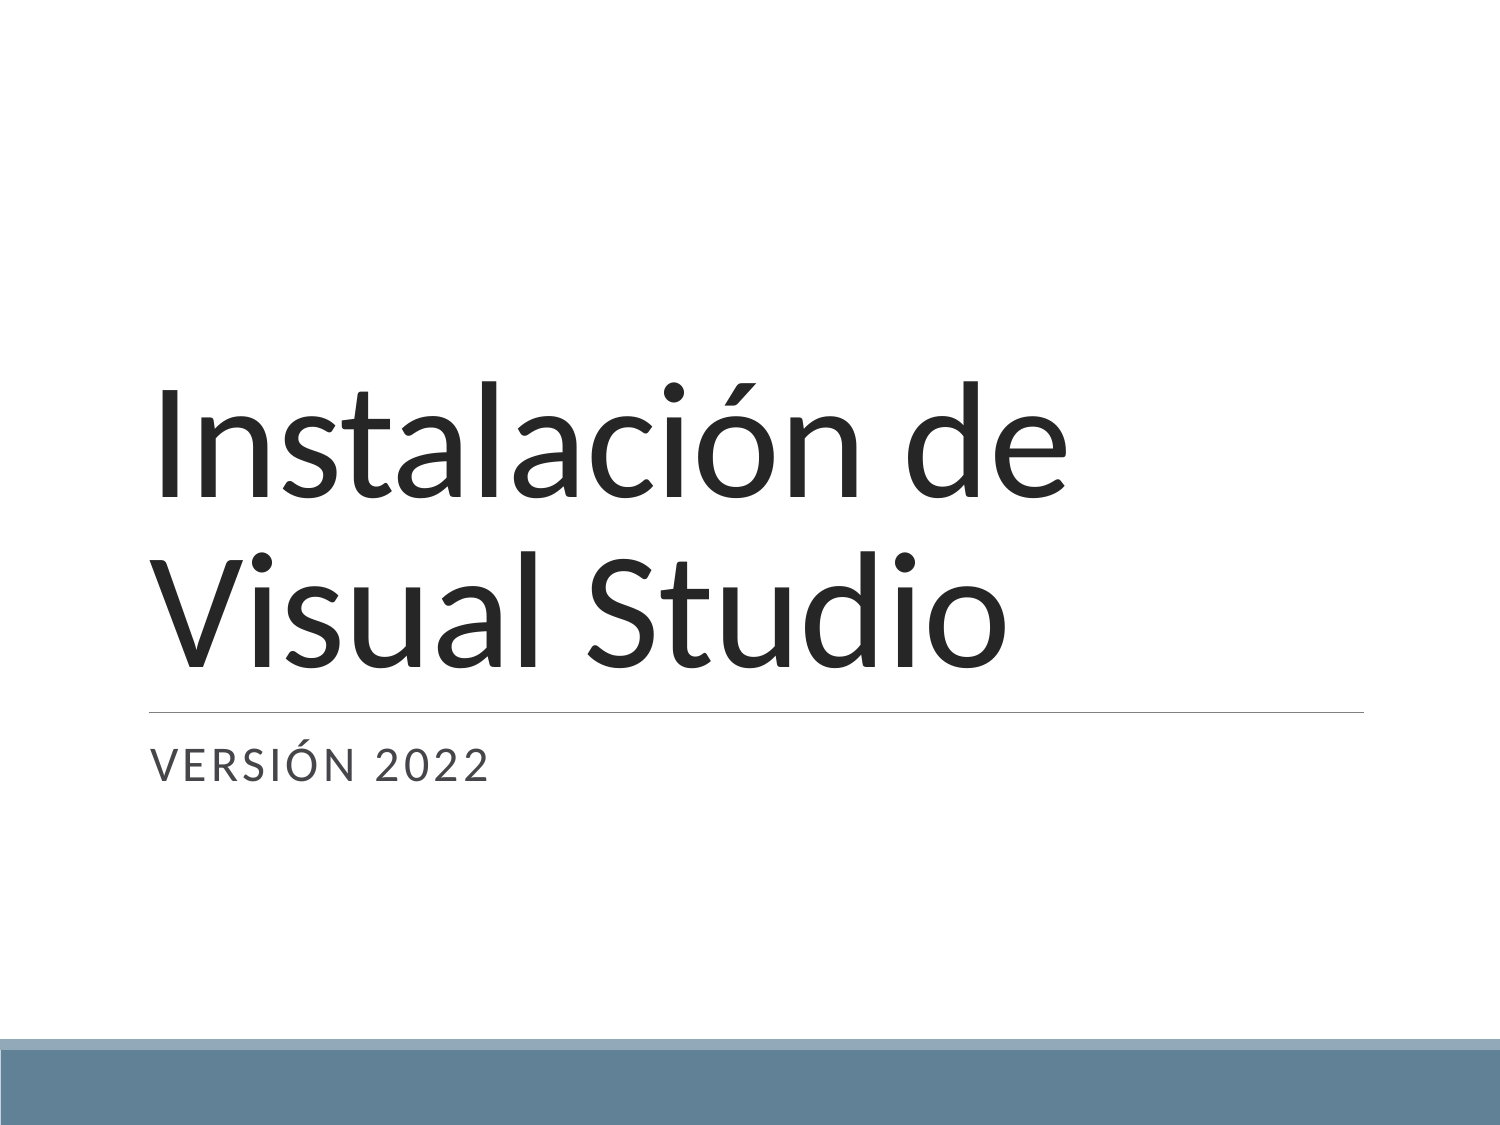

# Instalación de Visual Studio
Versión 2022